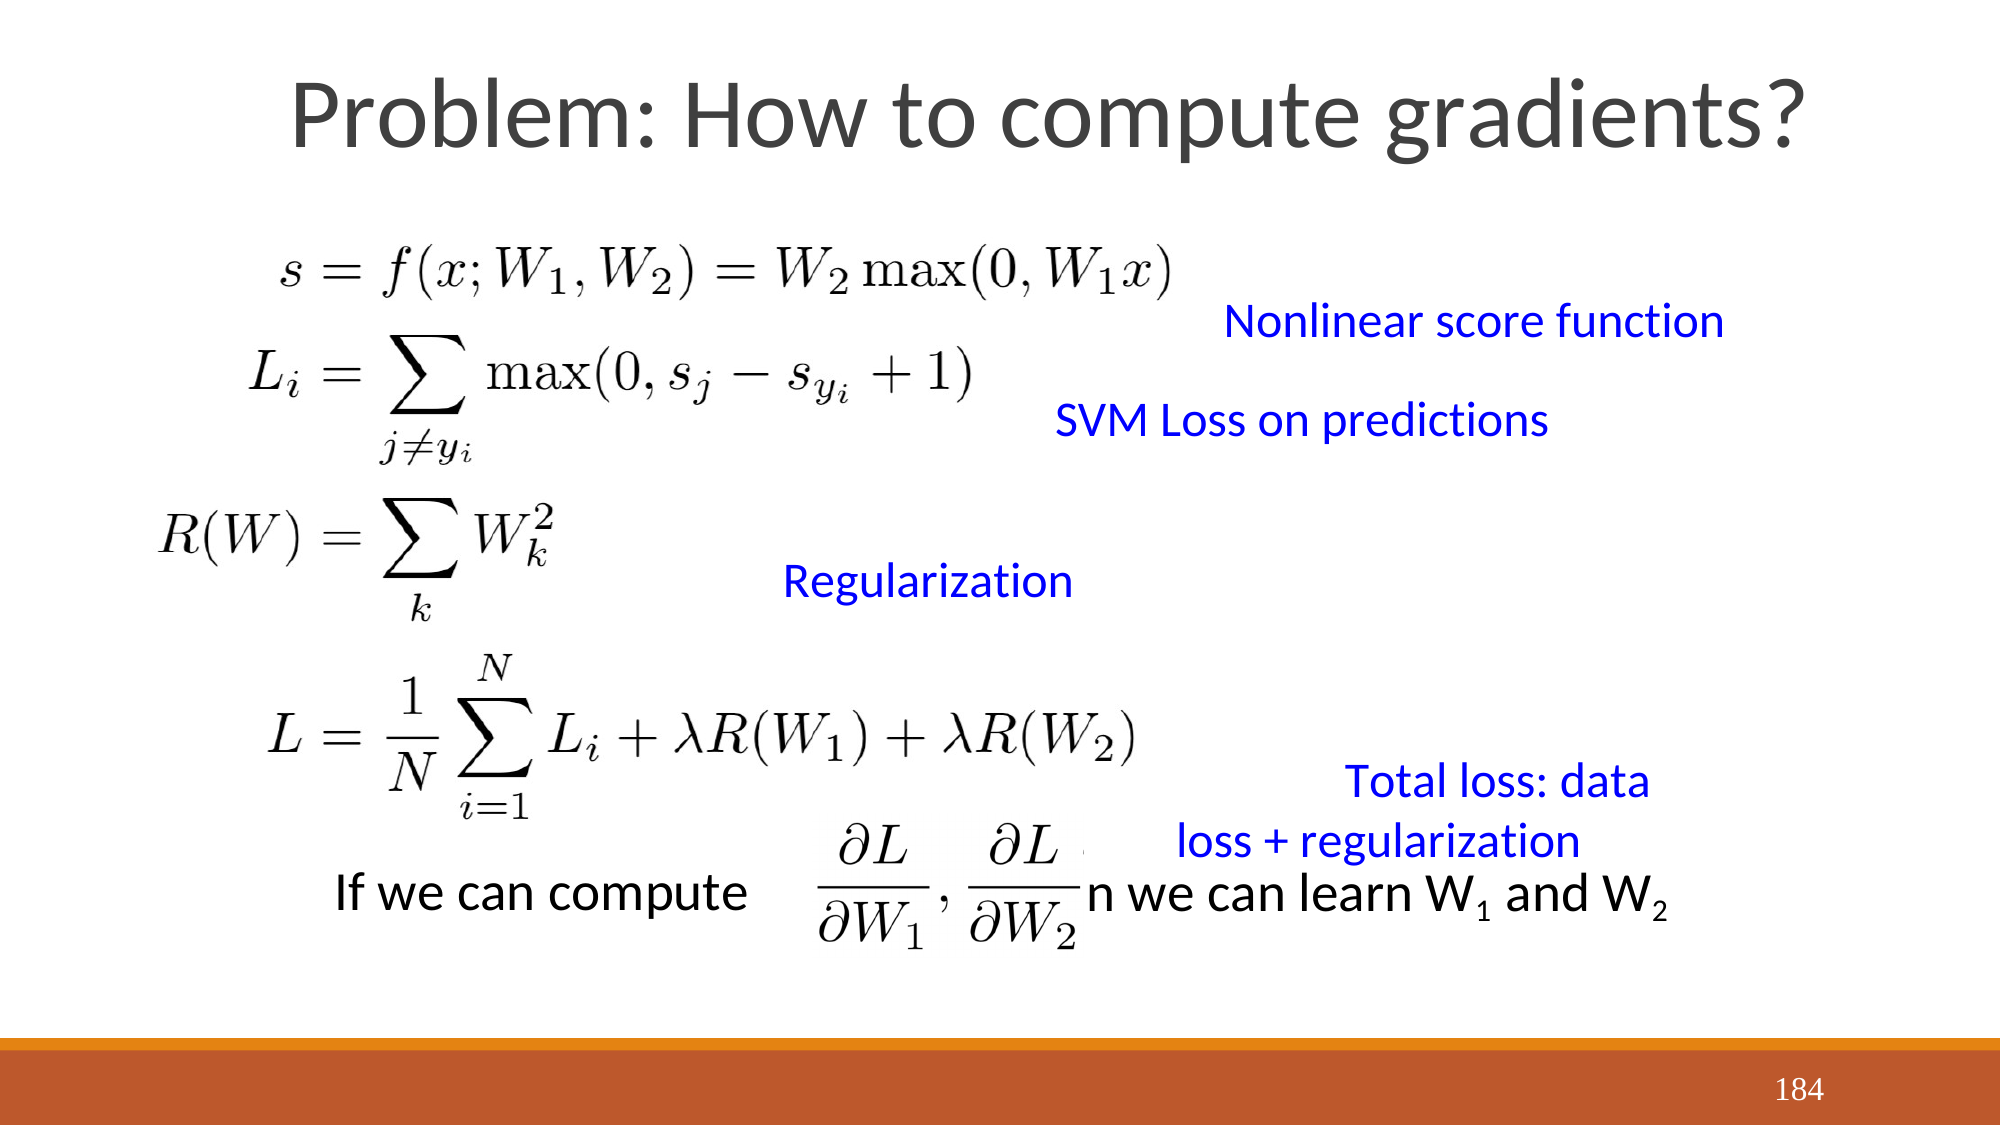

# Problem: How to compute gradients?

Nonlinear score function SVM Loss on predictions

Regularization

Total loss: data loss + regularization
the

If we can compute
n we can learn W1  and W2

184
Justin Johnson
September 18, 2019
Lecture 5 - 184